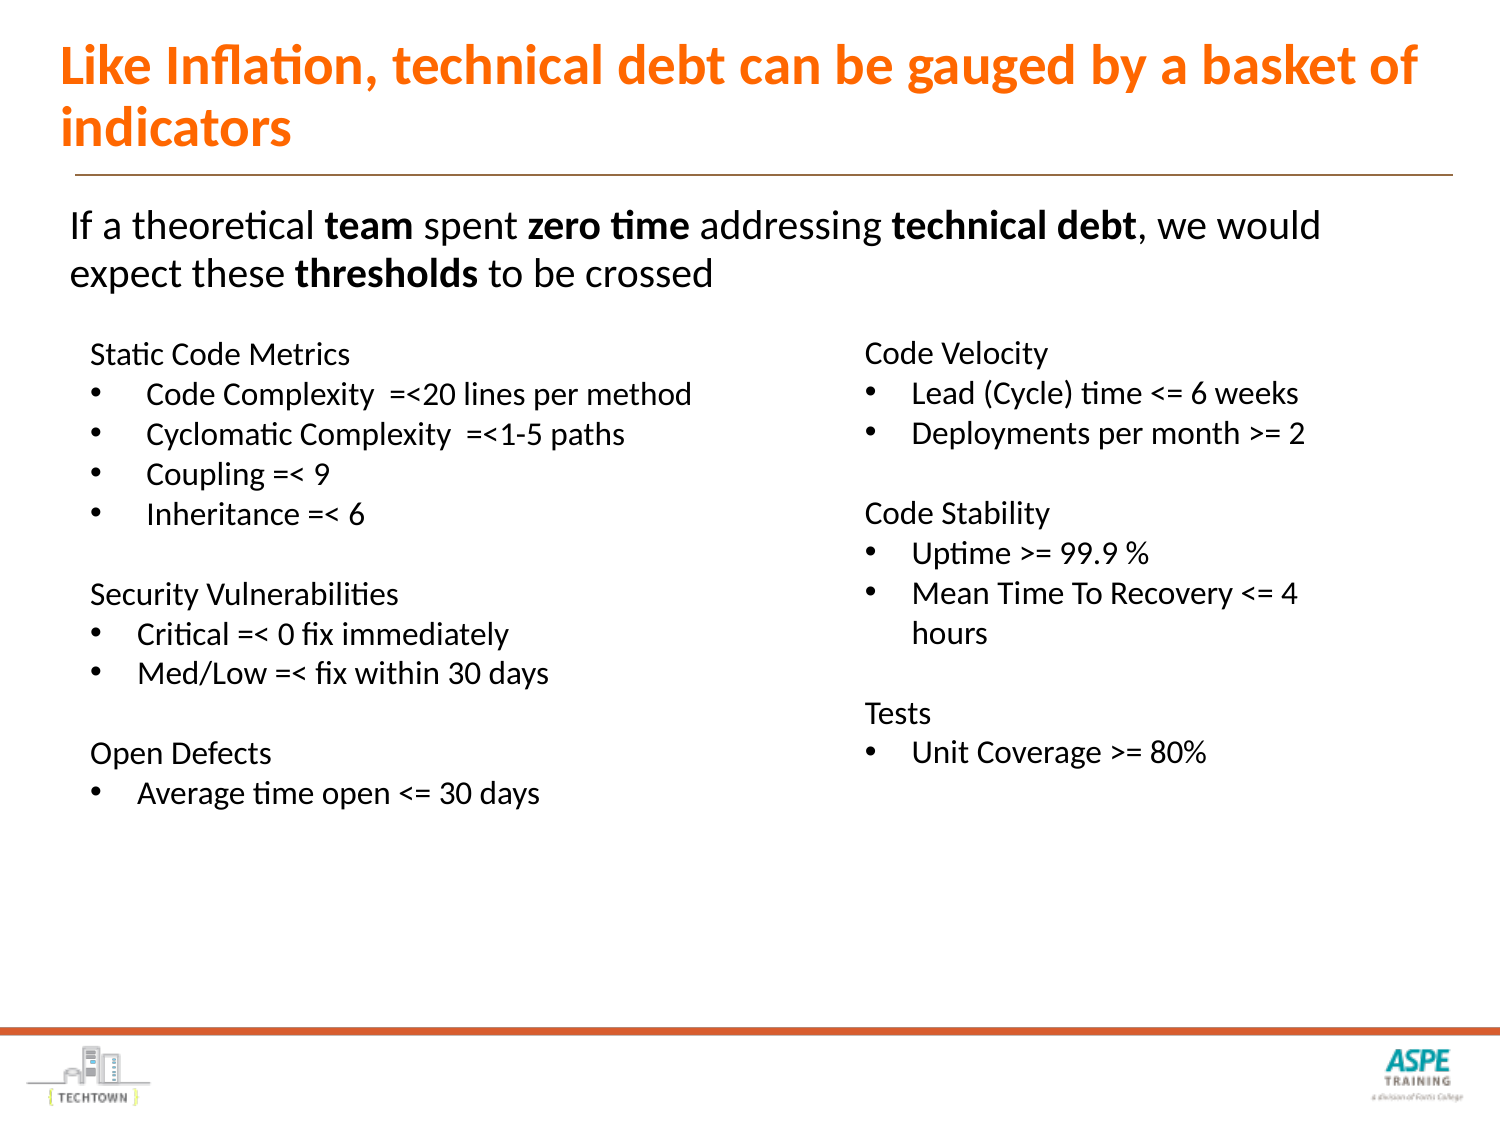

# Like Inflation, technical debt can be gauged by a basket of indicators
If a theoretical team spent zero time addressing technical debt, we would expect these thresholds to be crossed

Code Velocity
Lead (Cycle) time <= 6 weeks
Deployments per month >= 2

Code Stability
Uptime >= 99.9 %
Mean Time To Recovery <= 4 hours

Tests
Unit Coverage >= 80%

Static Code Metrics
Code Complexity  =<20 lines per method
Cyclomatic Complexity  =<1-5 paths
Coupling =< 9
Inheritance =< 6

Security Vulnerabilities
Critical =< 0 fix immediately
Med/Low =< fix within 30 days

Open Defects
Average time open <= 30 days